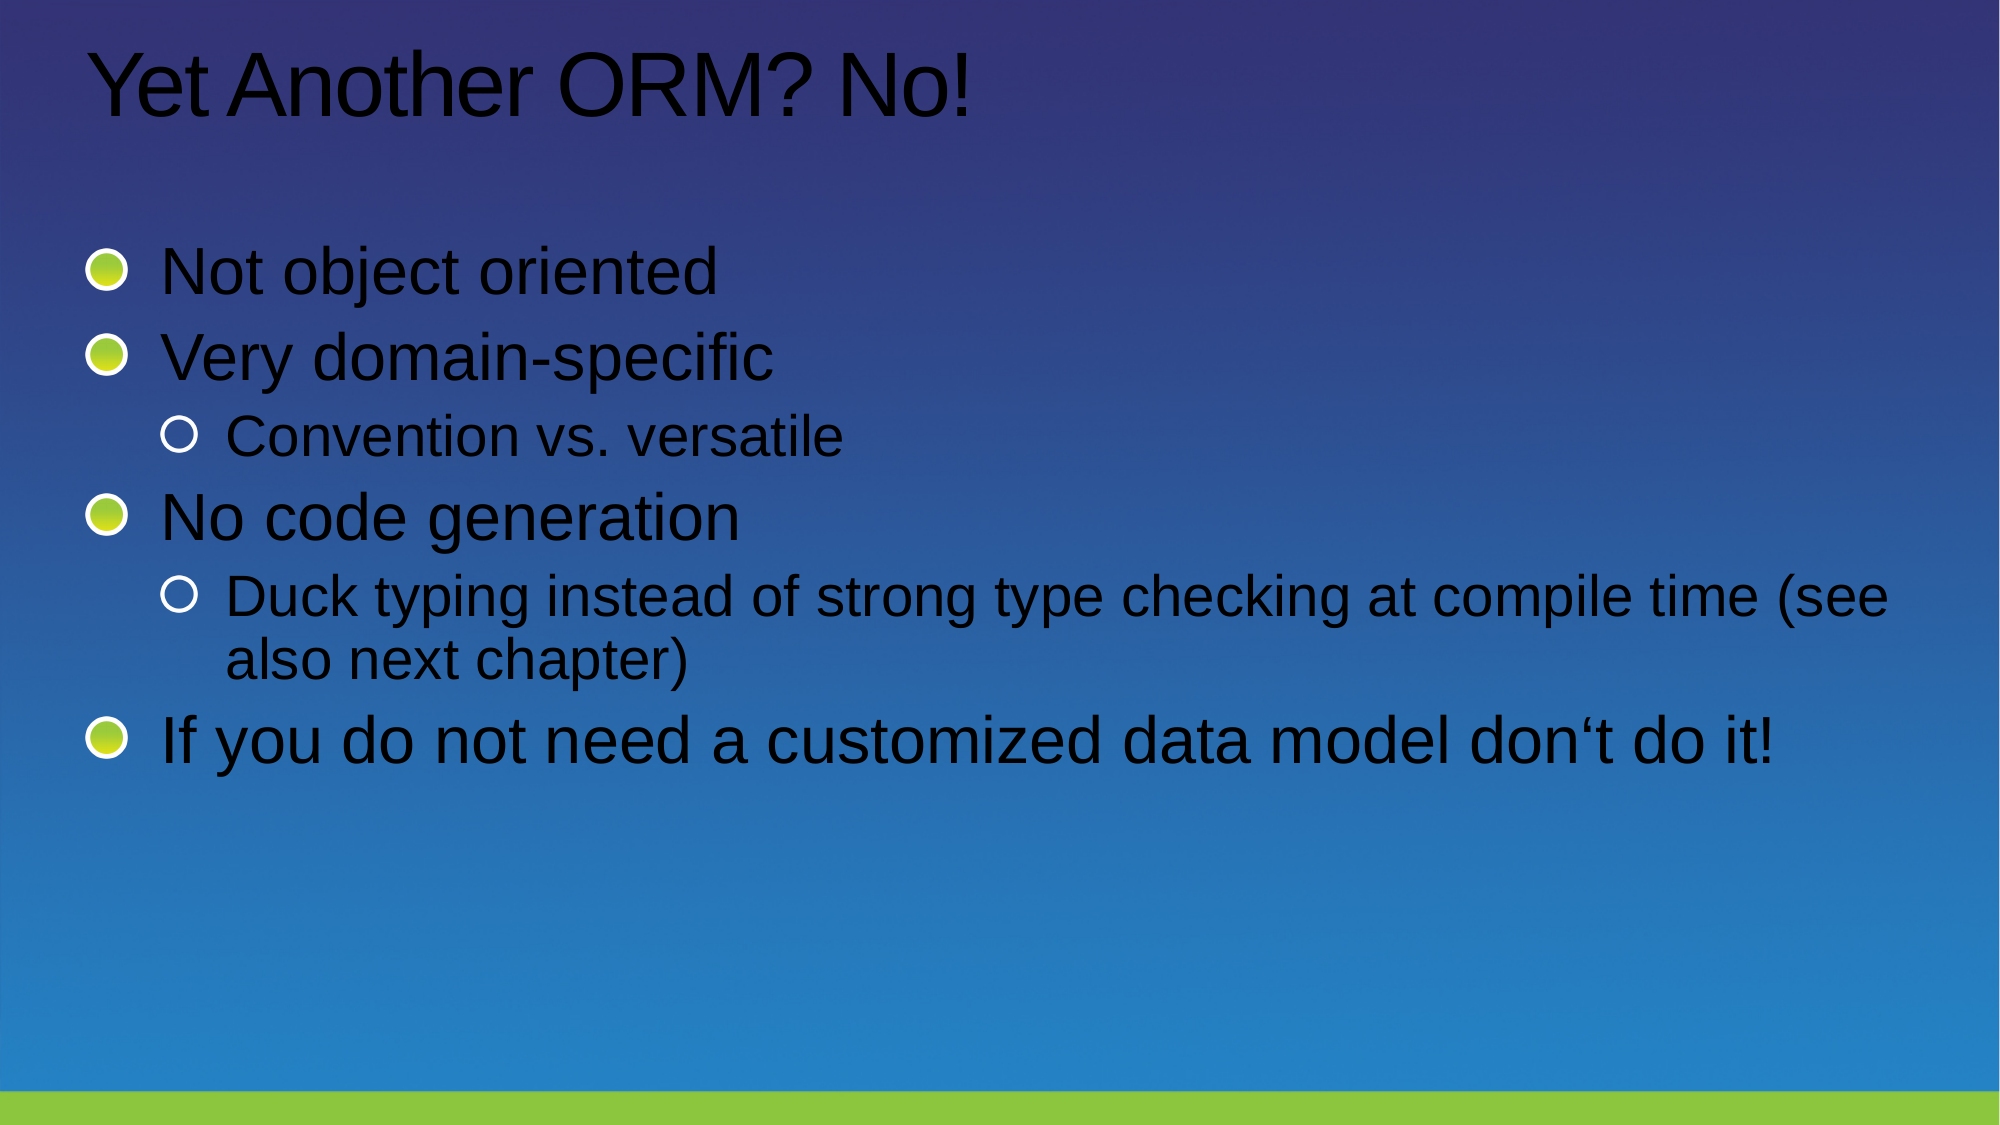

# Yet Another ORM? No!
Not object oriented
Very domain-specific
Convention vs. versatile
No code generation
Duck typing instead of strong type checking at compile time (see also next chapter)
If you do not need a customized data model don‘t do it!